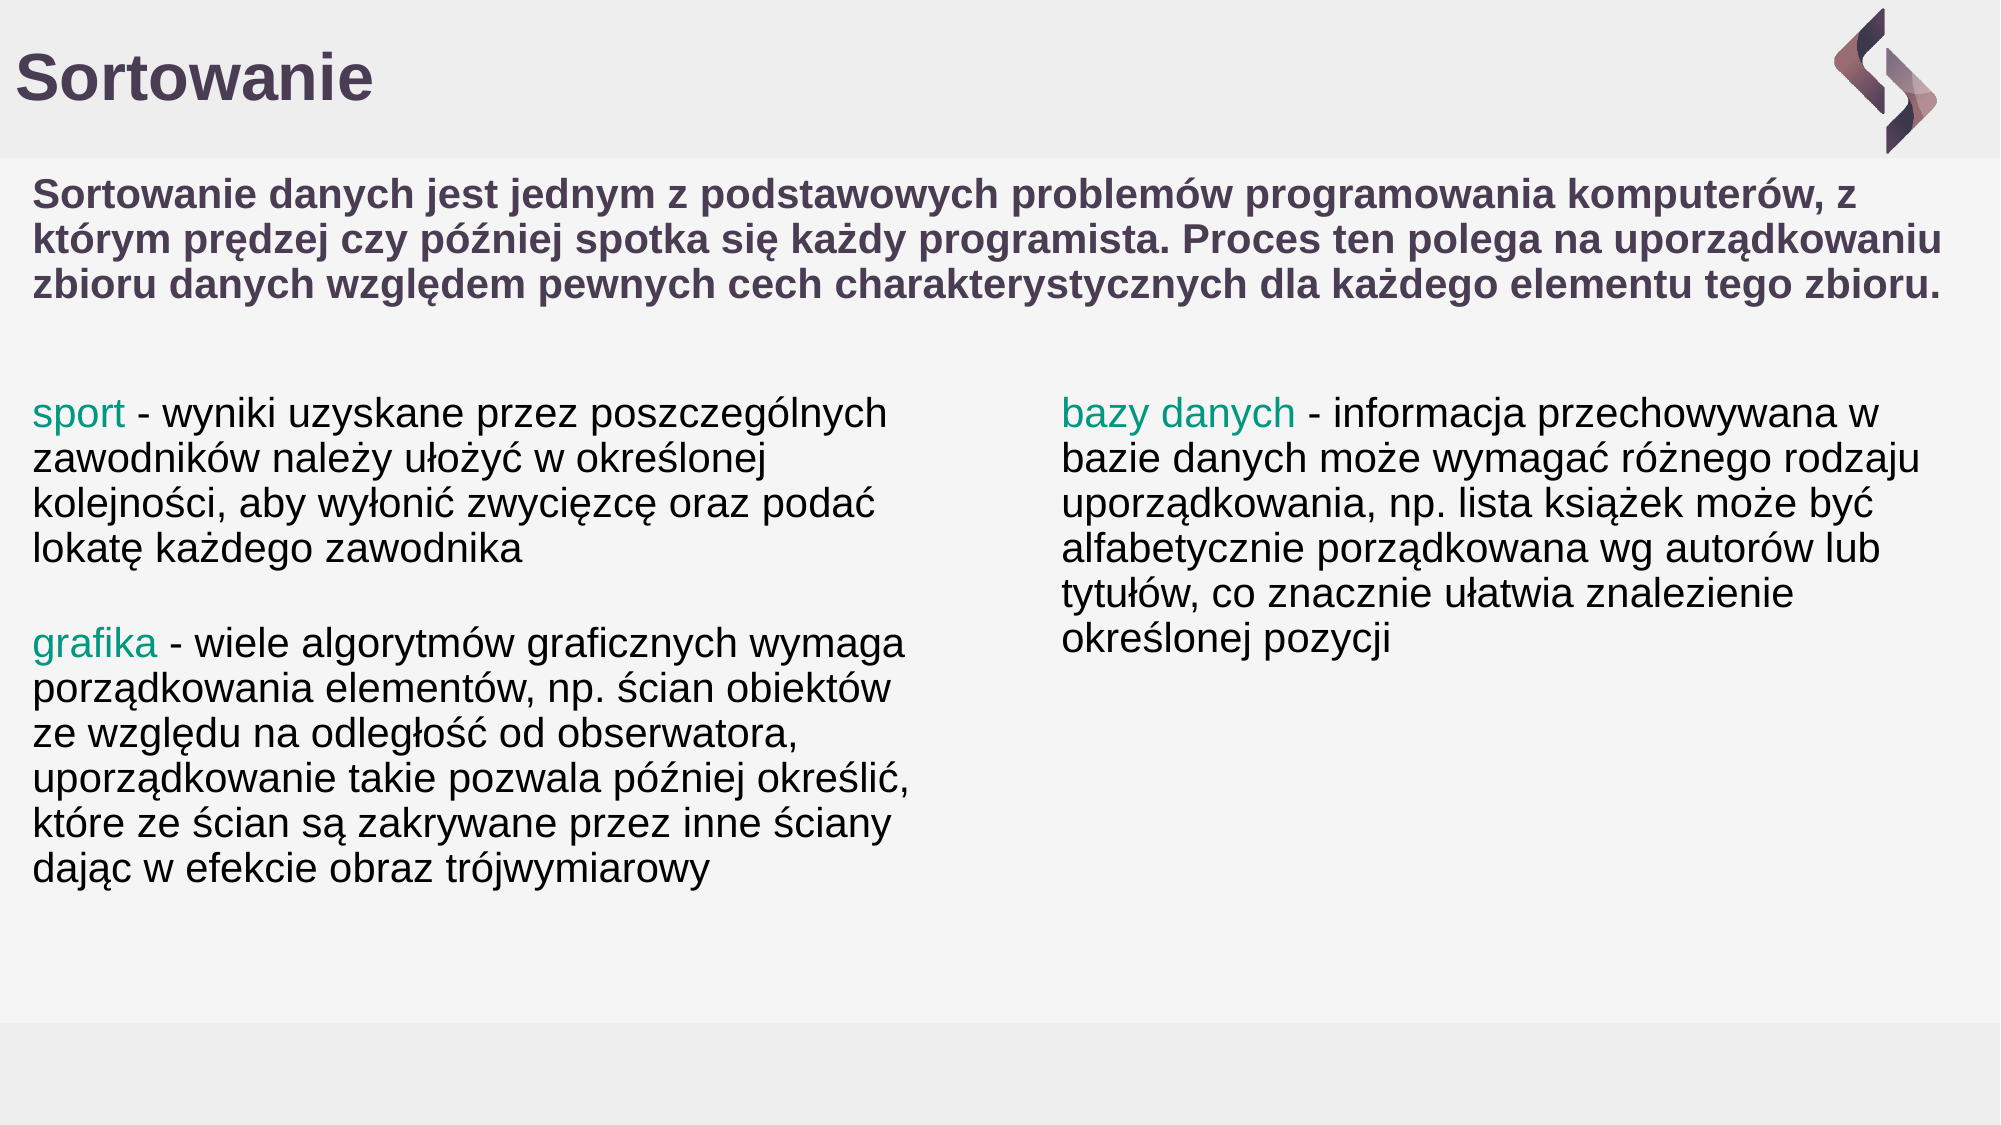

# Sortowanie
Sortowanie danych jest jednym z podstawowych problemów programowania komputerów, z którym prędzej czy później spotka się każdy programista. Proces ten polega na uporządkowaniu zbioru danych względem pewnych cech charakterystycznych dla każdego elementu tego zbioru.
sport - wyniki uzyskane przez poszczególnych zawodników należy ułożyć w określonej kolejności, aby wyłonić zwycięzcę oraz podać lokatę każdego zawodnika
grafika - wiele algorytmów graficznych wymaga porządkowania elementów, np. ścian obiektów ze względu na odległość od obserwatora, uporządkowanie takie pozwala później określić, które ze ścian są zakrywane przez inne ściany dając w efekcie obraz trójwymiarowy
bazy danych - informacja przechowywana w bazie danych może wymagać różnego rodzaju uporządkowania, np. lista książek może być alfabetycznie porządkowana wg autorów lub tytułów, co znacznie ułatwia znalezienie określonej pozycji